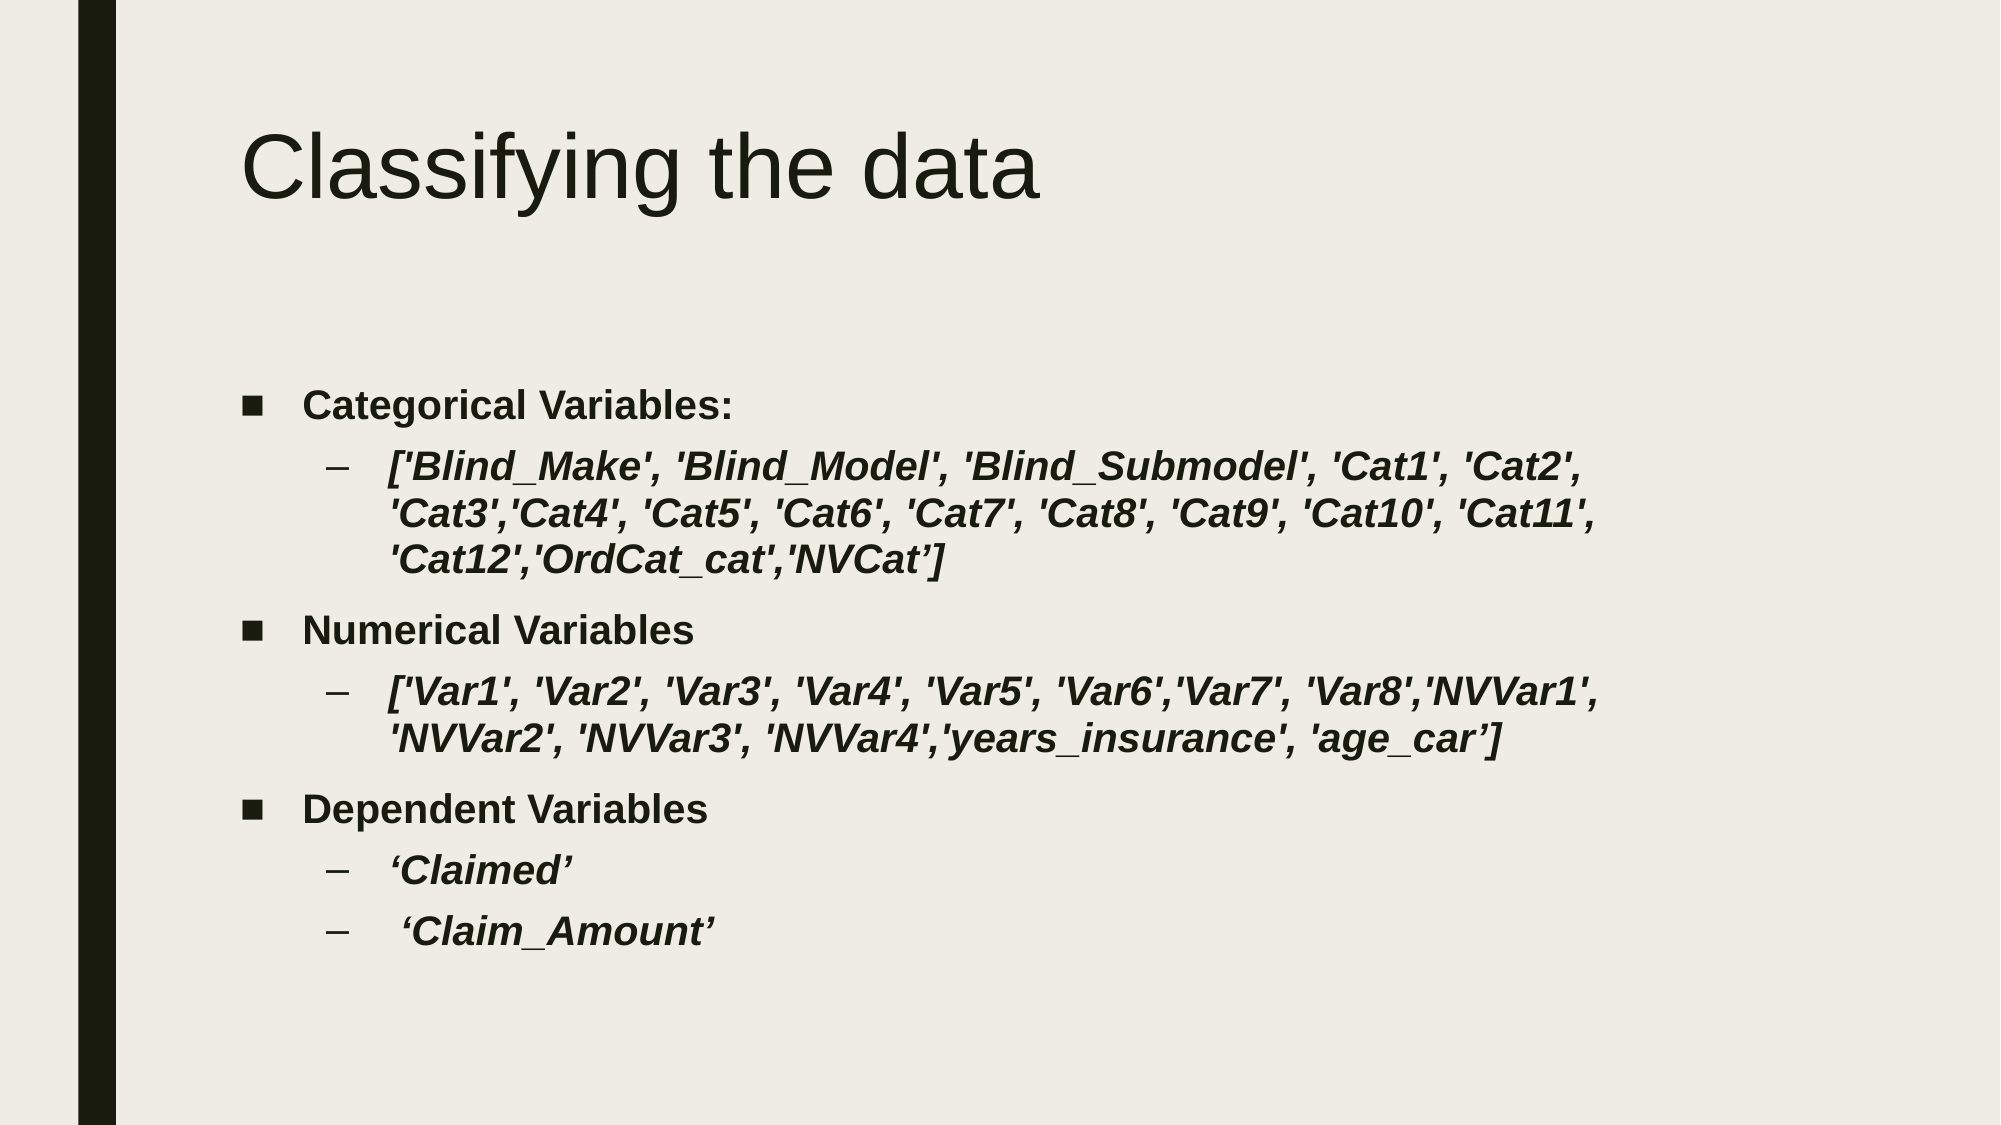

# Classifying the data
Categorical Variables:
['Blind_Make', 'Blind_Model', 'Blind_Submodel', 'Cat1', 'Cat2', 'Cat3','Cat4', 'Cat5', 'Cat6', 'Cat7', 'Cat8', 'Cat9', 'Cat10', 'Cat11', 'Cat12','OrdCat_cat','NVCat’]
Numerical Variables
['Var1', 'Var2', 'Var3', 'Var4', 'Var5', 'Var6','Var7', 'Var8','NVVar1', 'NVVar2', 'NVVar3', 'NVVar4','years_insurance', 'age_car’]
Dependent Variables
‘Claimed’
 ‘Claim_Amount’